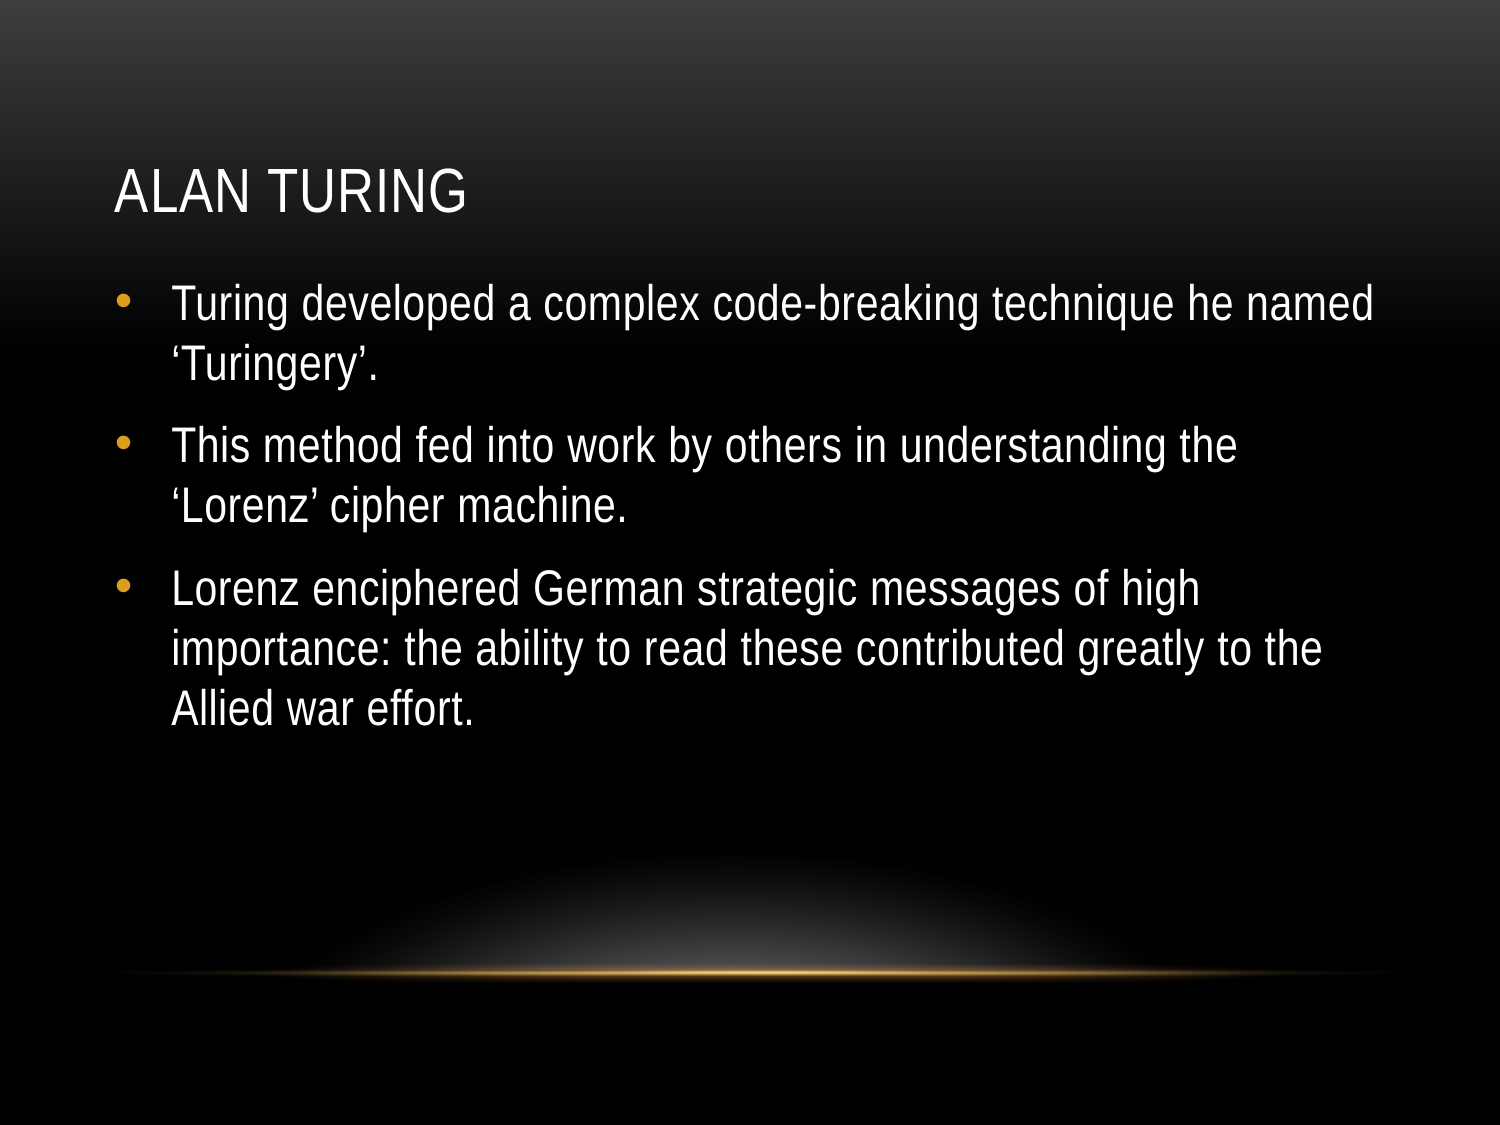

# Alan Turing
Turing developed a complex code-breaking technique he named ‘Turingery’.
This method fed into work by others in understanding the ‘Lorenz’ cipher machine.
Lorenz enciphered German strategic messages of high importance: the ability to read these contributed greatly to the Allied war effort.